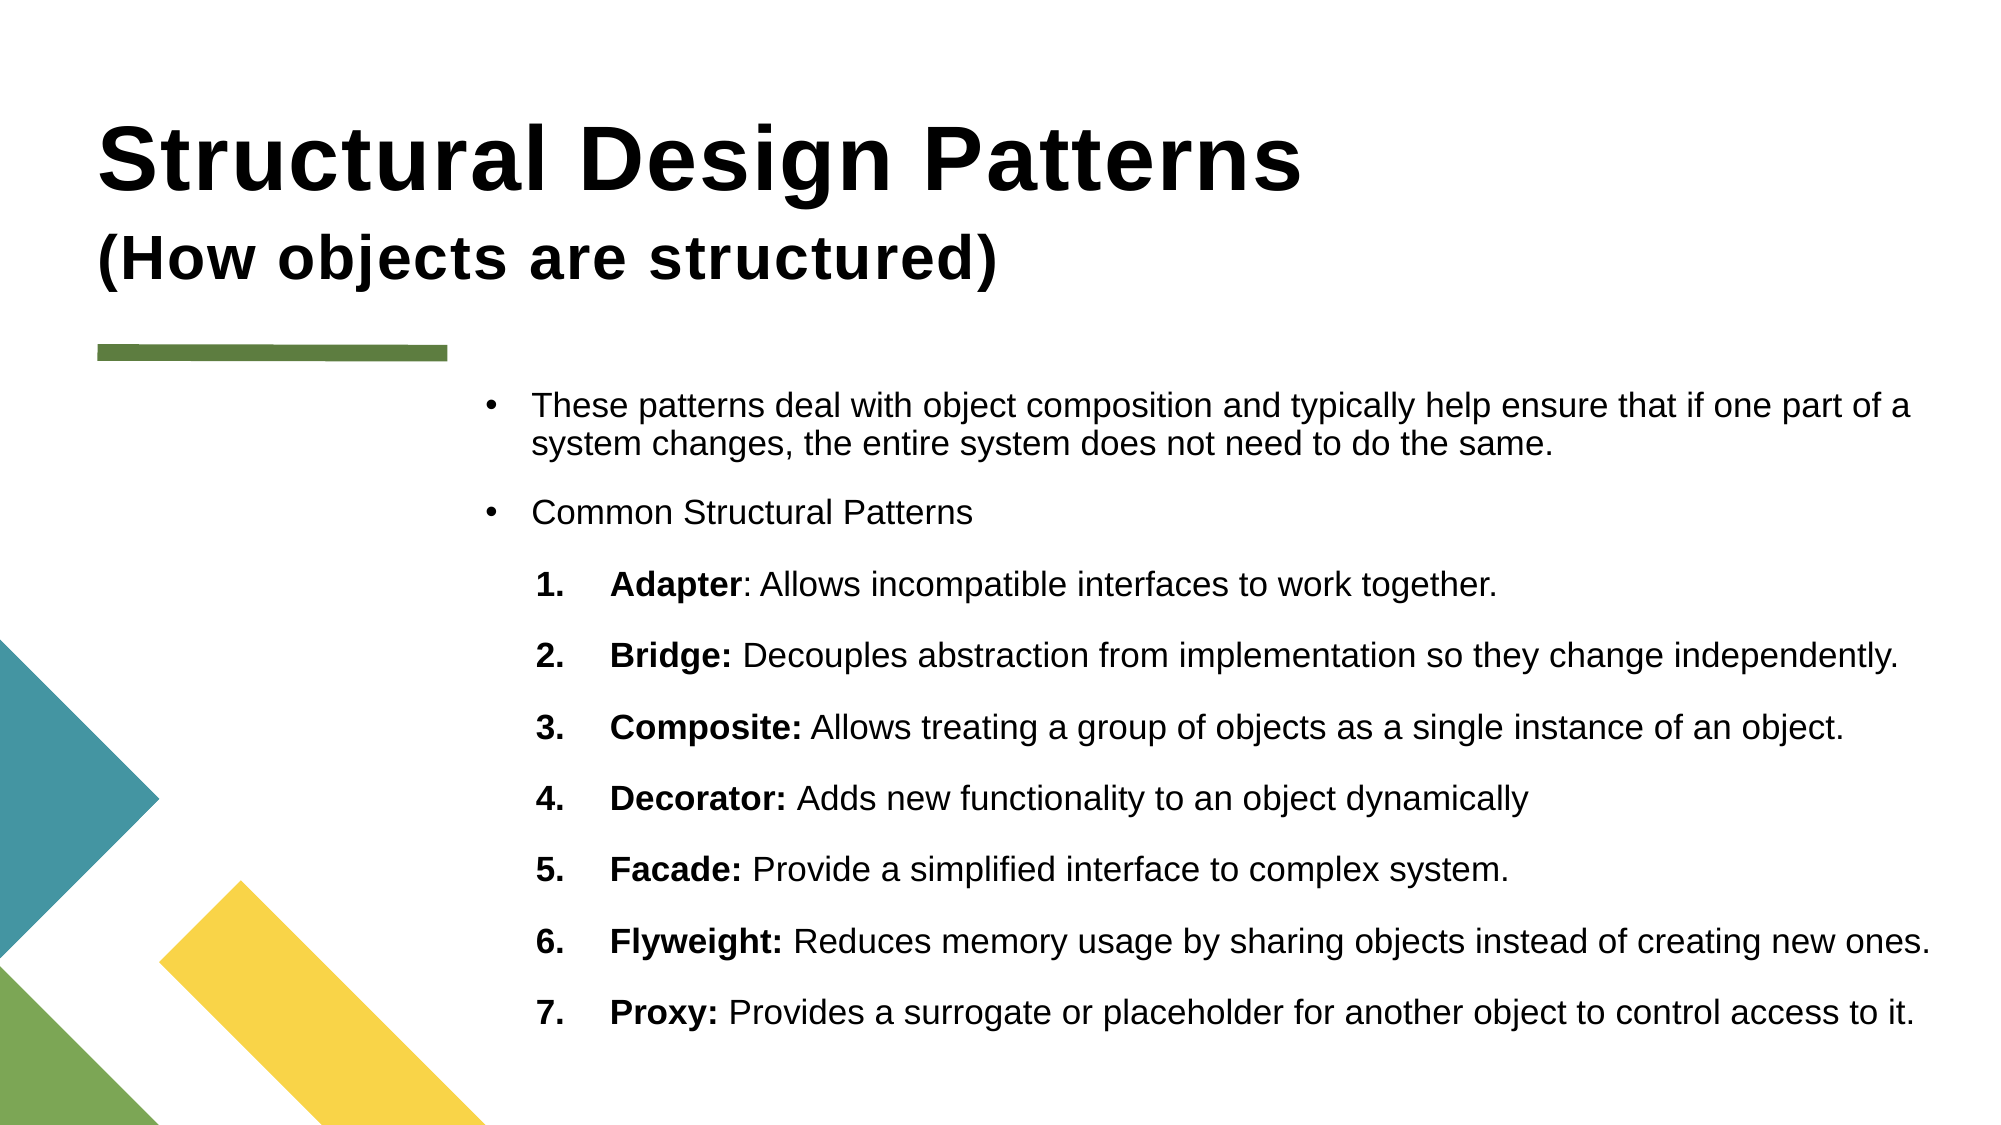

# Structural Design Patterns (How objects are structured)
These patterns deal with object composition and typically help ensure that if one part of a system changes, the entire system does not need to do the same.
Common Structural Patterns
Adapter: Allows incompatible interfaces to work together.
Bridge: Decouples abstraction from implementation so they change independently.
Composite: Allows treating a group of objects as a single instance of an object.
Decorator: Adds new functionality to an object dynamically
Facade: Provide a simplified interface to complex system.
Flyweight: Reduces memory usage by sharing objects instead of creating new ones.
Proxy: Provides a surrogate or placeholder for another object to control access to it.